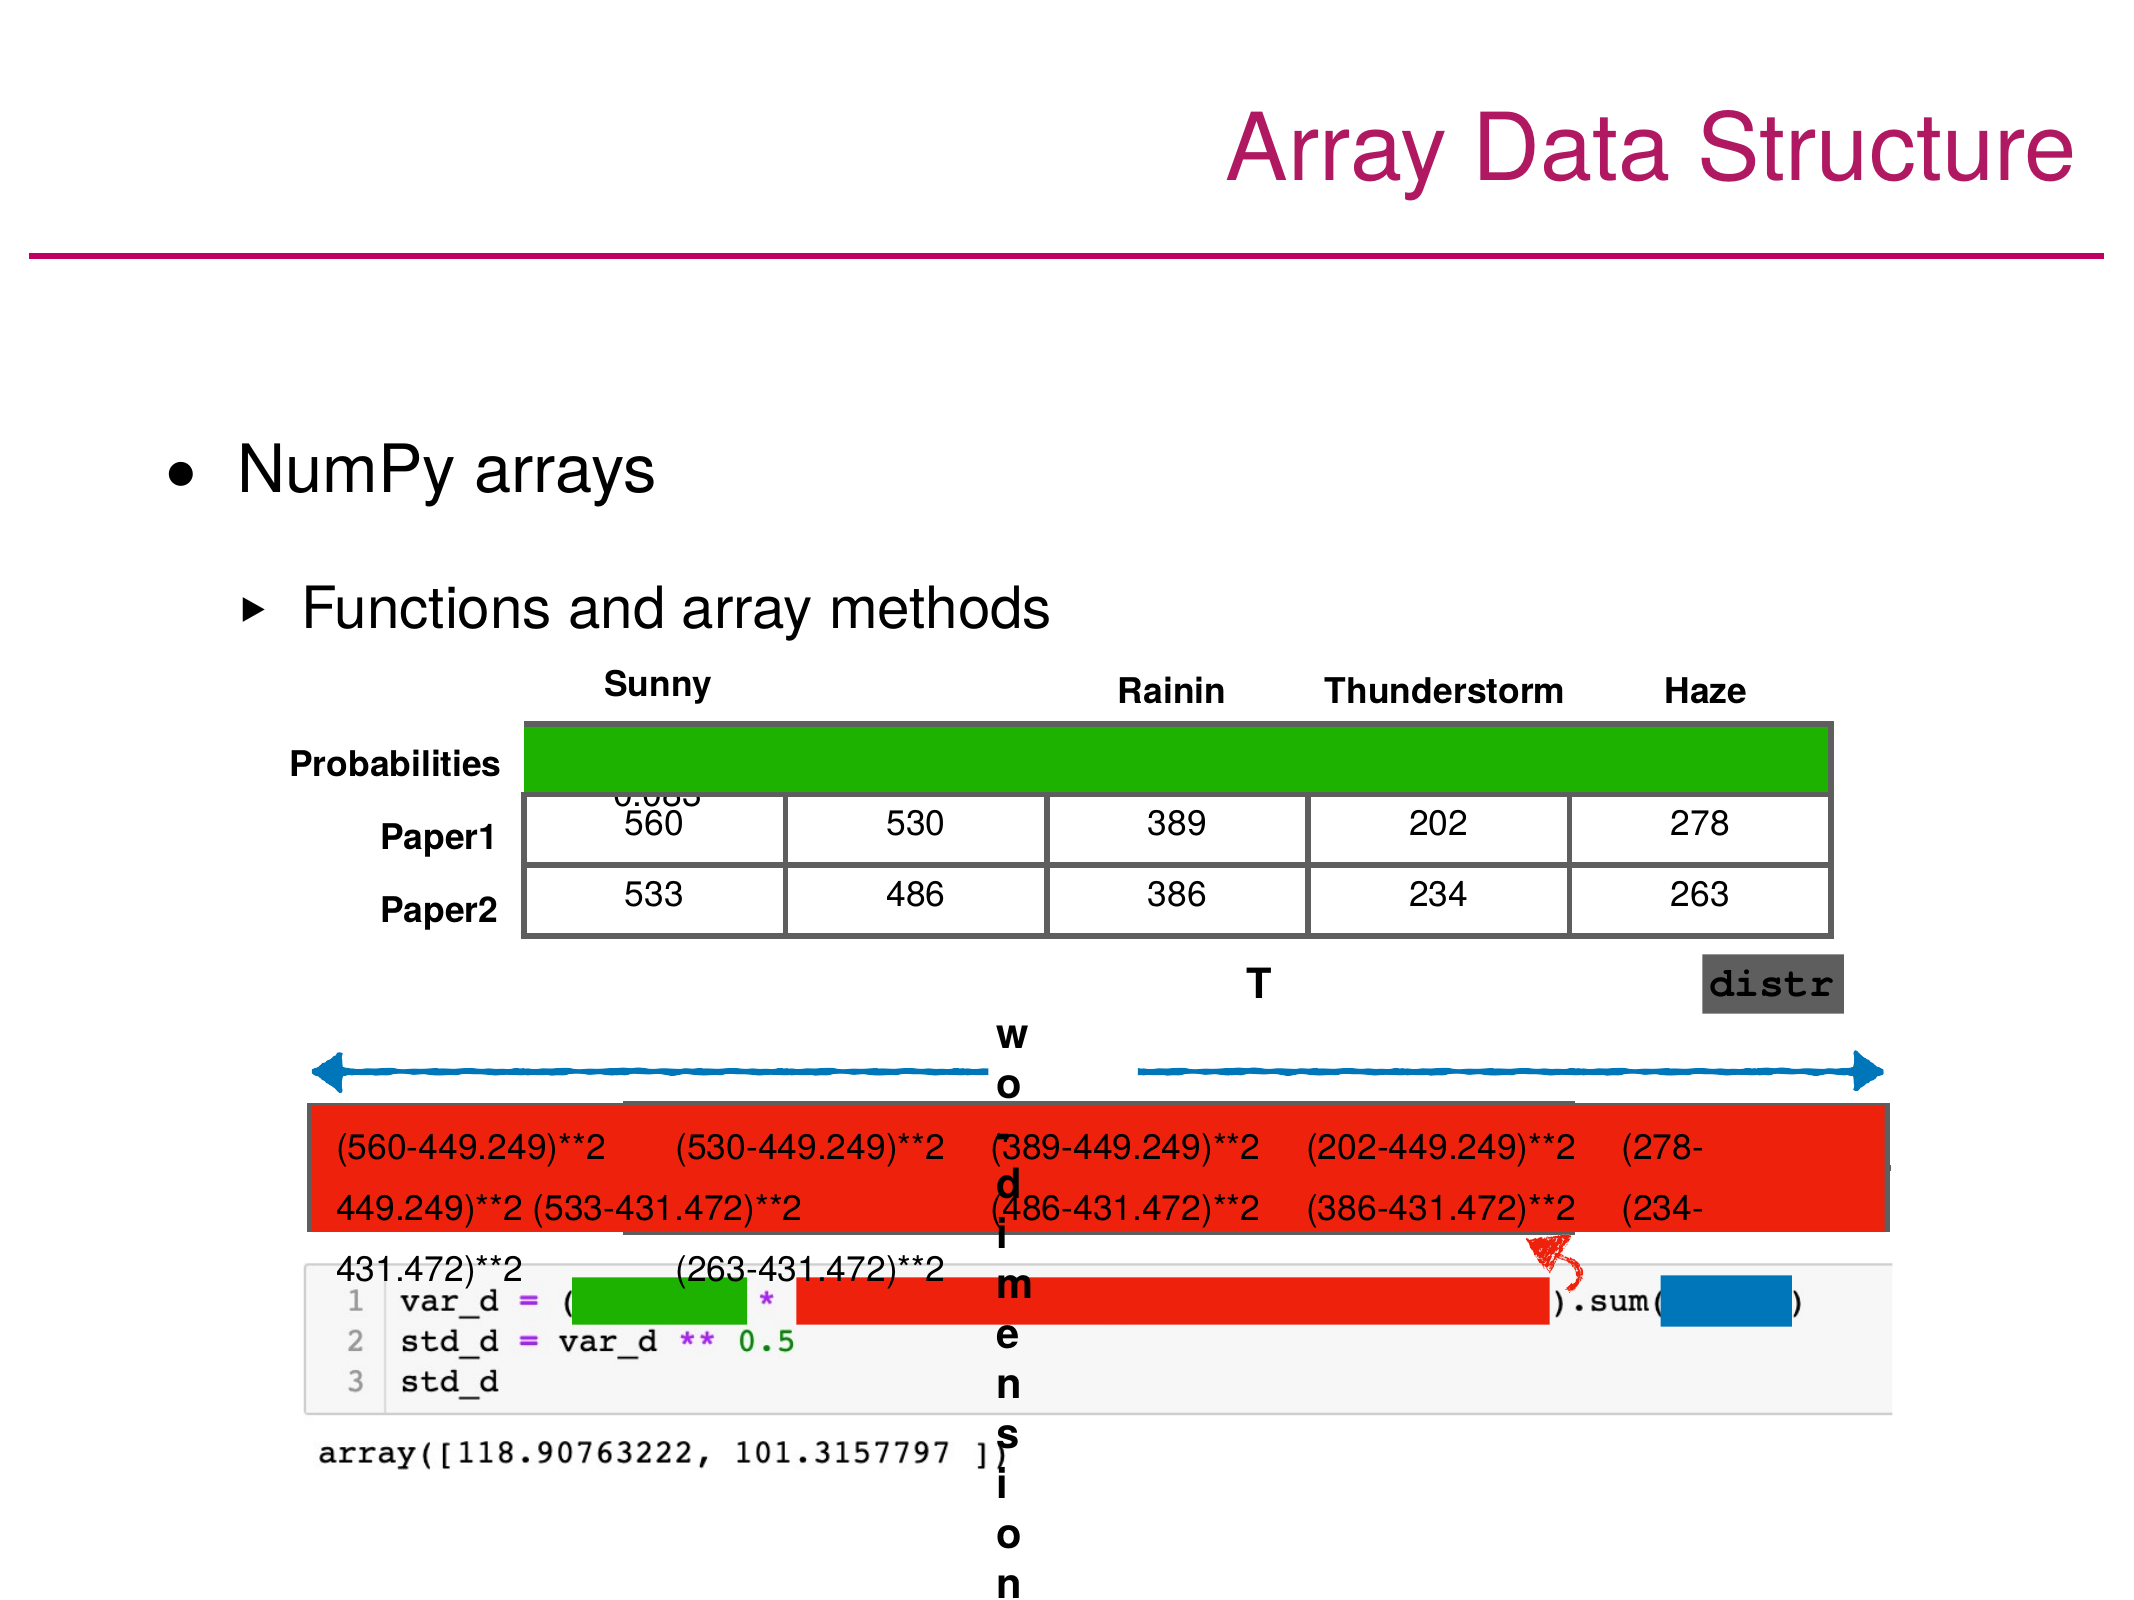

# Array Data Structure

NumPy arrays
Functions and array methods
Sunny	Cloudy
Raining
Thunderstorm
Haze
|  |  |  |  |  |
| --- | --- | --- | --- | --- |
| 560 | 530 | 389 | 202 | 278 |
| 533 | 486 | 386 | 234 | 263 |

0.315	0.226	0.289	0.087	0.083
Probabilities
Paper1 Paper2
Two-dimensional array
axis1

distr

(560-449.249)**2	(530-449.249)**2	(389-449.249)**2	(202-449.249)**2	(278-449.249)**2 (533-431.472)**2	(486-431.472)**2	(386-431.472)**2	(234-431.472)**2	(263-431.472)**2